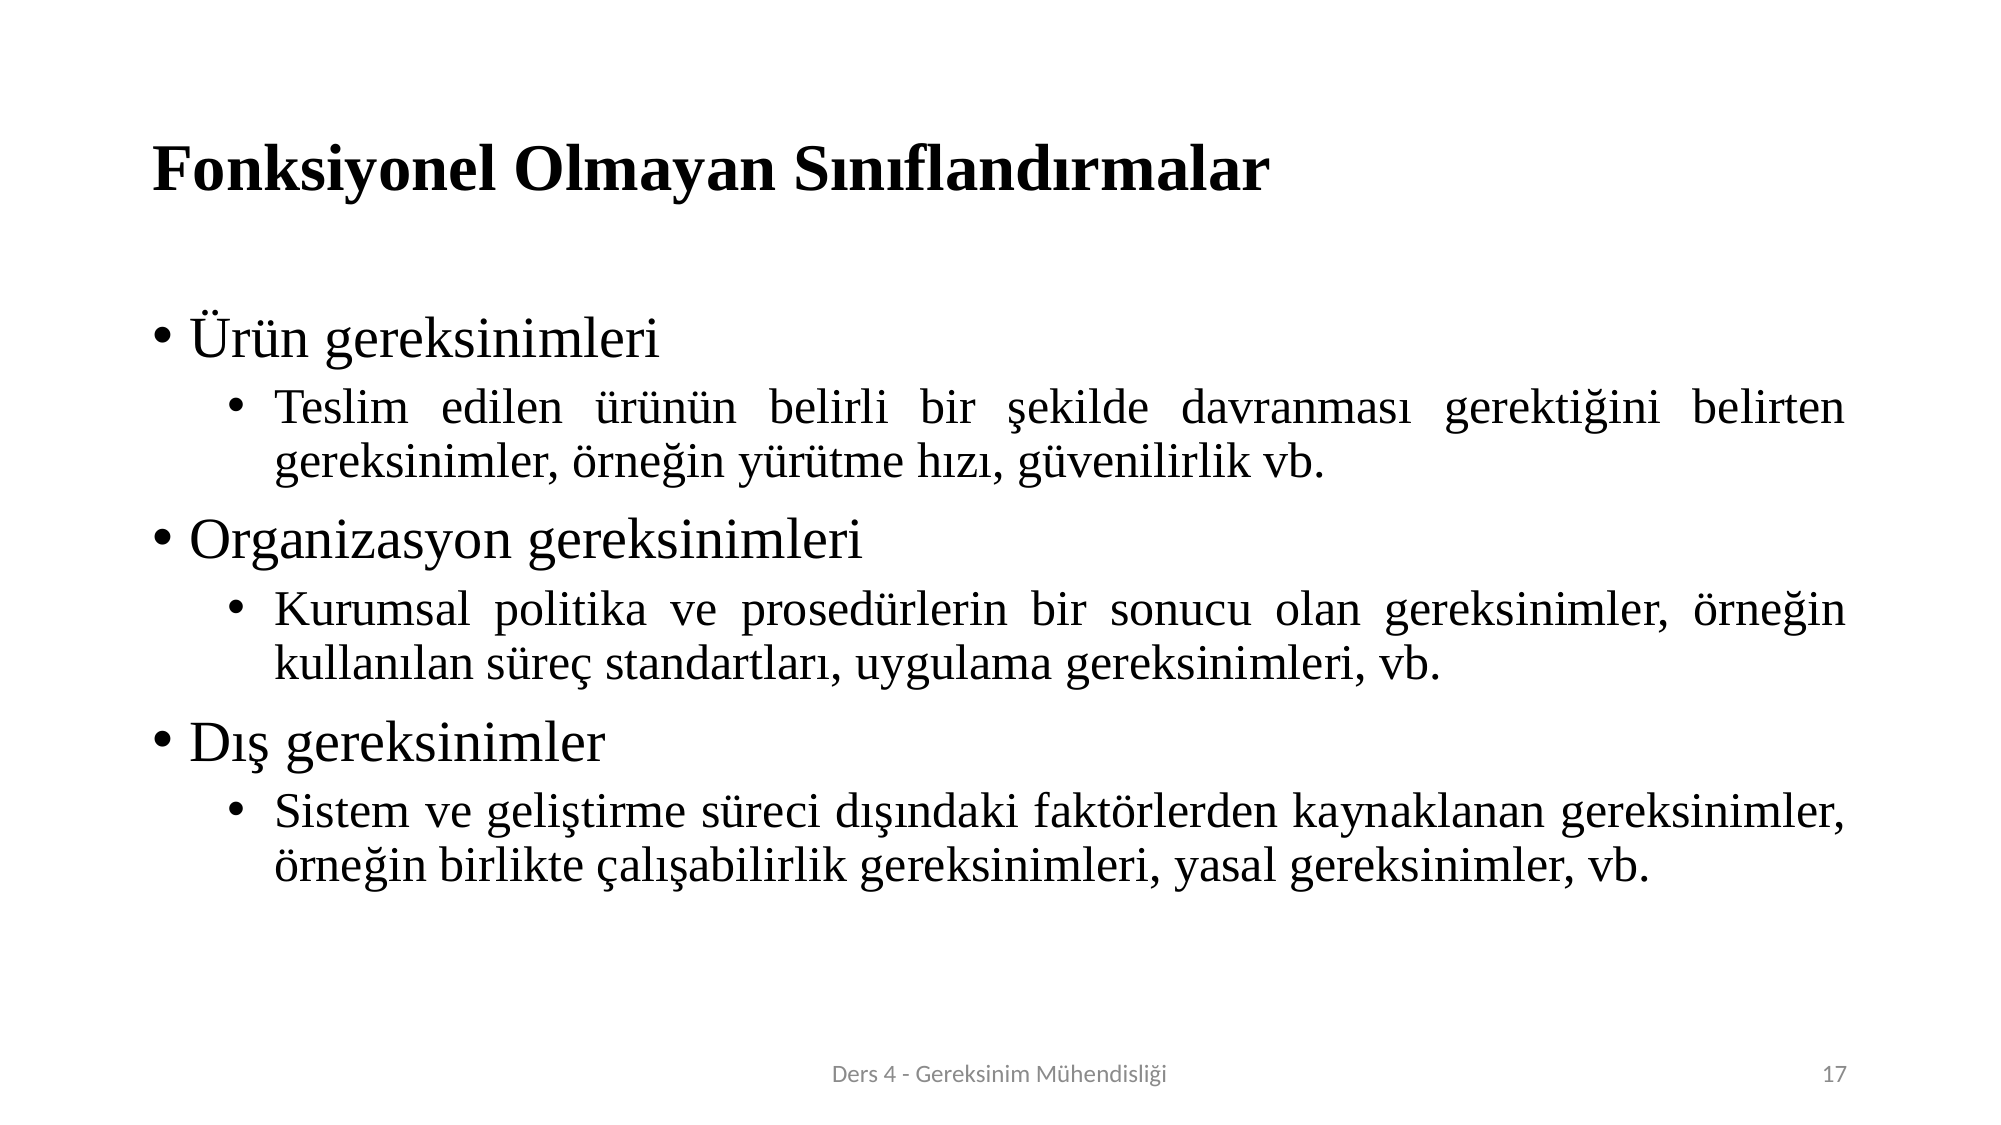

# Fonksiyonel Olmayan Sınıflandırmalar
Ürün gereksinimleri
Teslim edilen ürünün belirli bir şekilde davranması gerektiğini belirten gereksinimler, örneğin yürütme hızı, güvenilirlik vb.
Organizasyon gereksinimleri
Kurumsal politika ve prosedürlerin bir sonucu olan gereksinimler, örneğin kullanılan süreç standartları, uygulama gereksinimleri, vb.
Dış gereksinimler
Sistem ve geliştirme süreci dışındaki faktörlerden kaynaklanan gereksinimler, örneğin birlikte çalışabilirlik gereksinimleri, yasal gereksinimler, vb.
Ders 4 - Gereksinim Mühendisliği
17